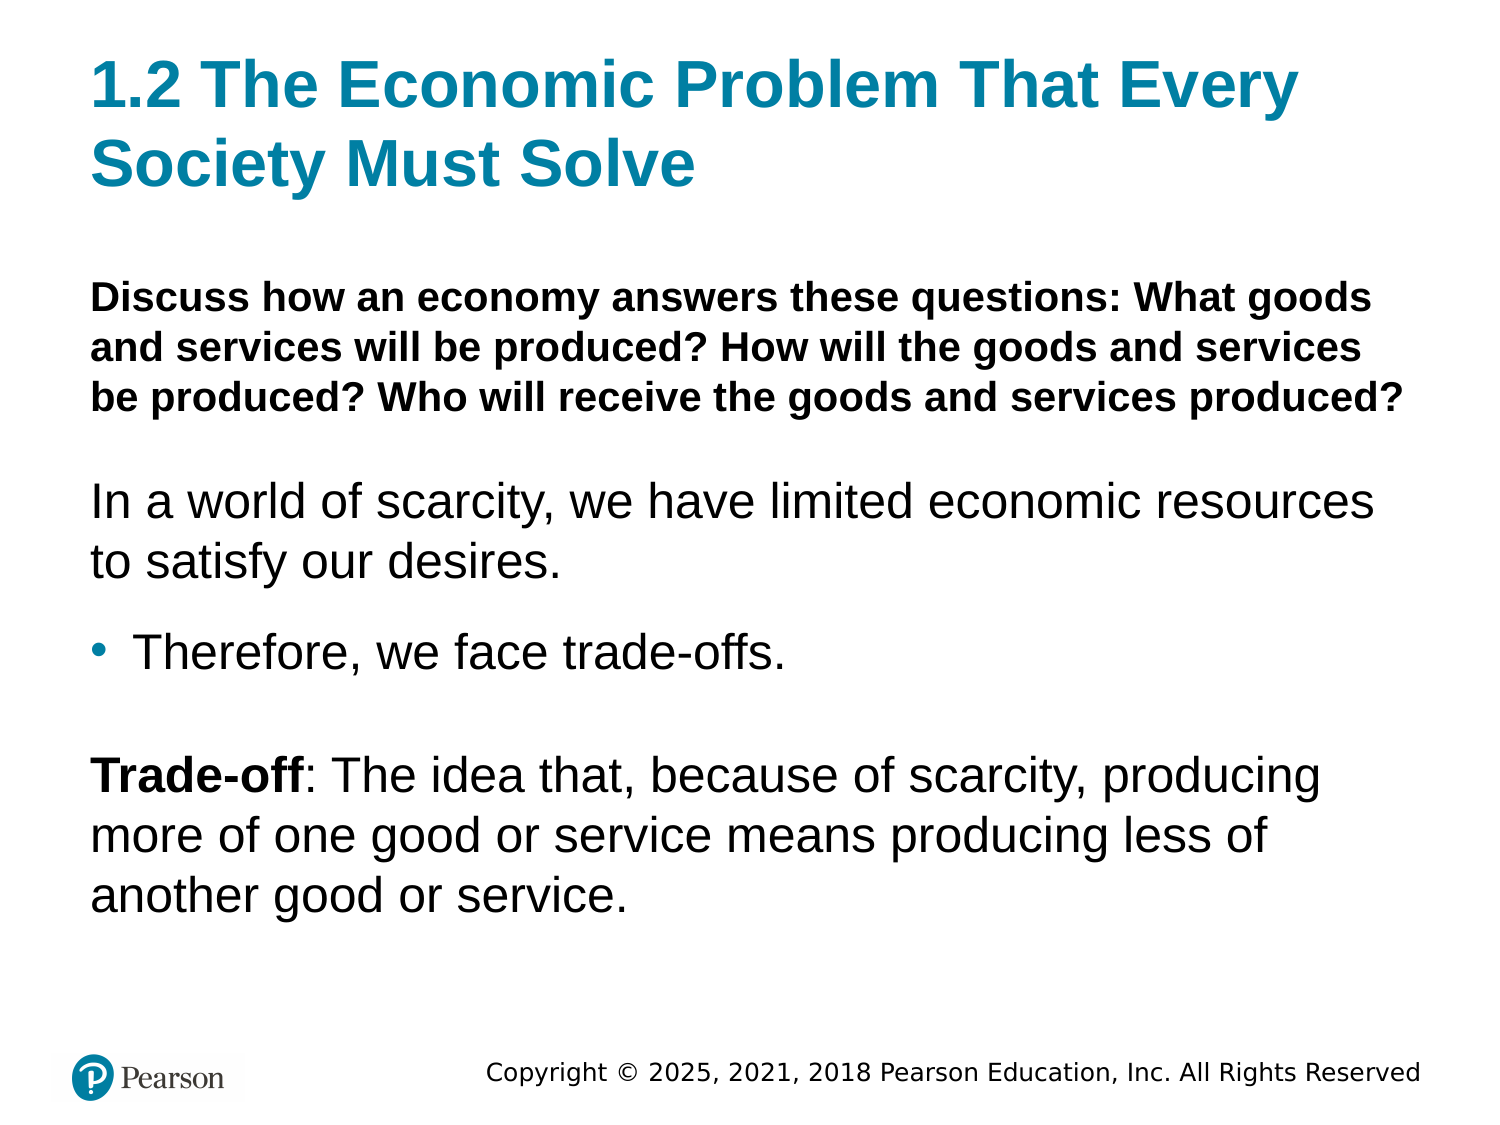

# 1.2 The Economic Problem That Every Society Must Solve
Discuss how an economy answers these questions: What goods and services will be produced? How will the goods and services be produced? Who will receive the goods and services produced?
In a world of scarcity, we have limited economic resources to satisfy our desires.
Therefore, we face trade-offs.
Trade-off: The idea that, because of scarcity, producing more of one good or service means producing less of another good or service.